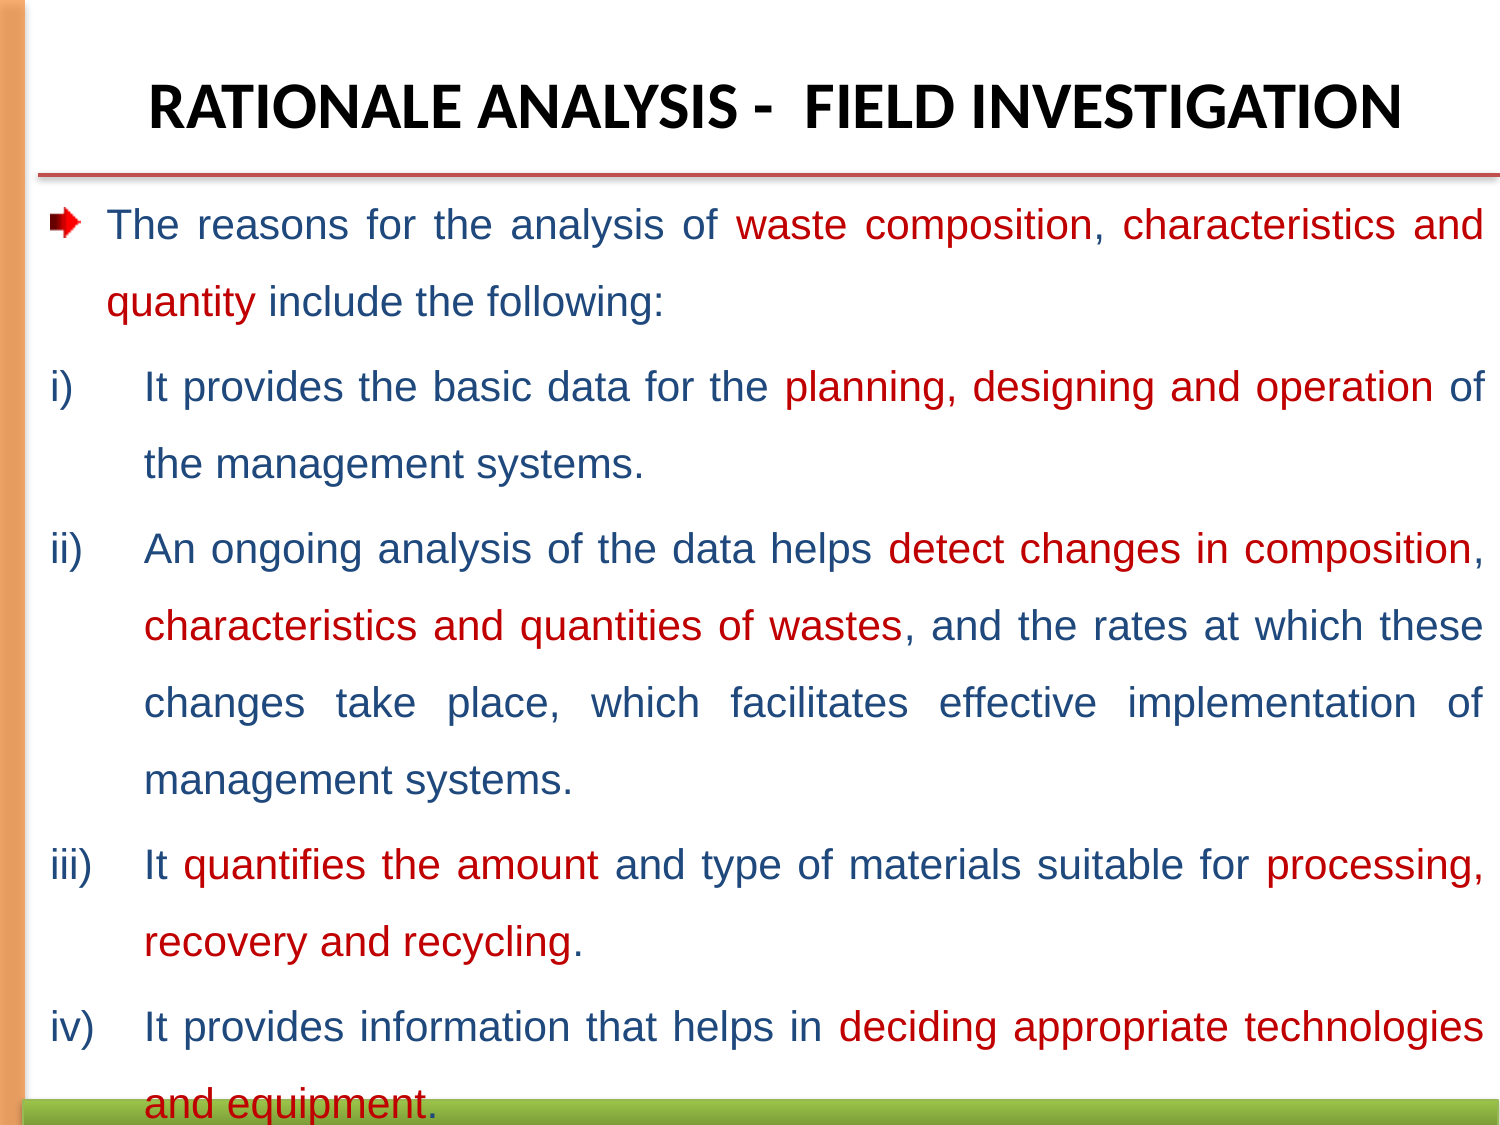

RATIONALE ANALYSIS -  FIELD INVESTIGATION
The reasons for the analysis of waste composition, characteristics and quantity include the following:
It provides the basic data for the planning, designing and operation of the management systems.
An ongoing analysis of the data helps detect changes in composition, characteristics and quantities of wastes, and the rates at which these changes take place, which facilitates effective implementation of management systems.
It quantifies the amount and type of materials suitable for processing, recovery and recycling.
It provides information that helps in deciding appropriate technologies and equipment.
The forecast trends assist designers and manufacturers in the production of collection vehicles and equipment suitable for future needs.